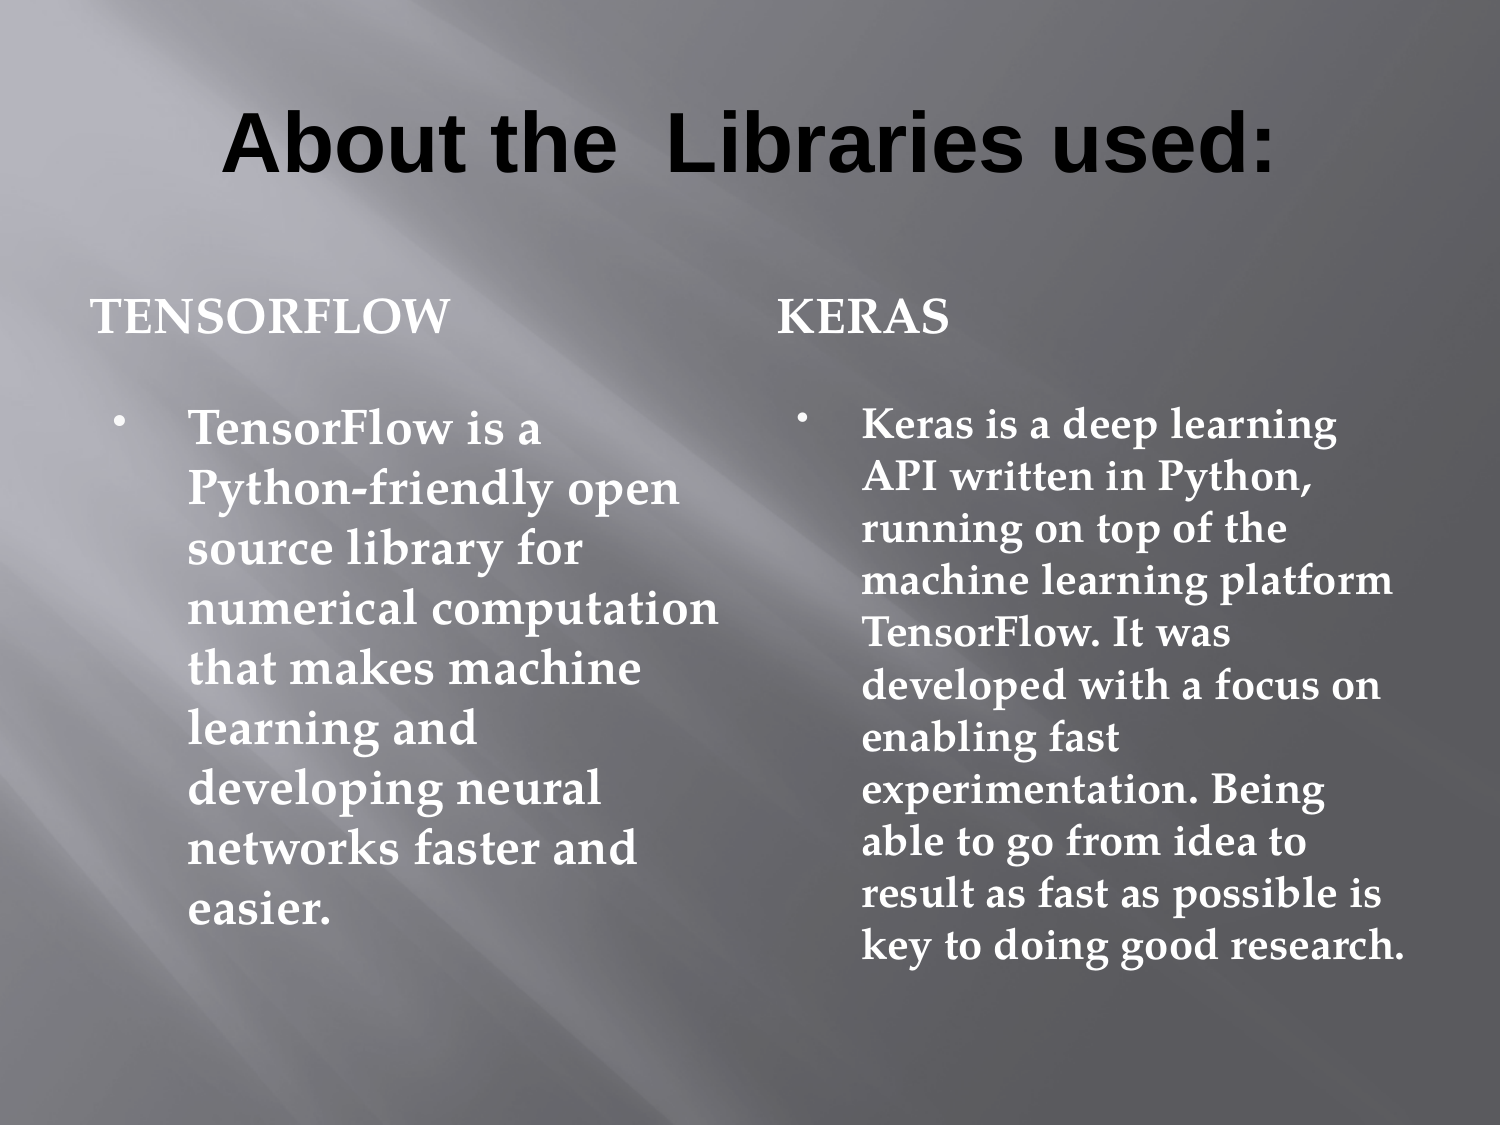

# About the  Libraries used:
TensorFlow
Keras
TensorFlow is a Python-friendly open source library for numerical computation that makes machine learning and developing neural networks faster and easier.
Keras is a deep learning API written in Python, running on top of the machine learning platform TensorFlow. It was developed with a focus on enabling fast experimentation. Being able to go from idea to result as fast as possible is key to doing good research.